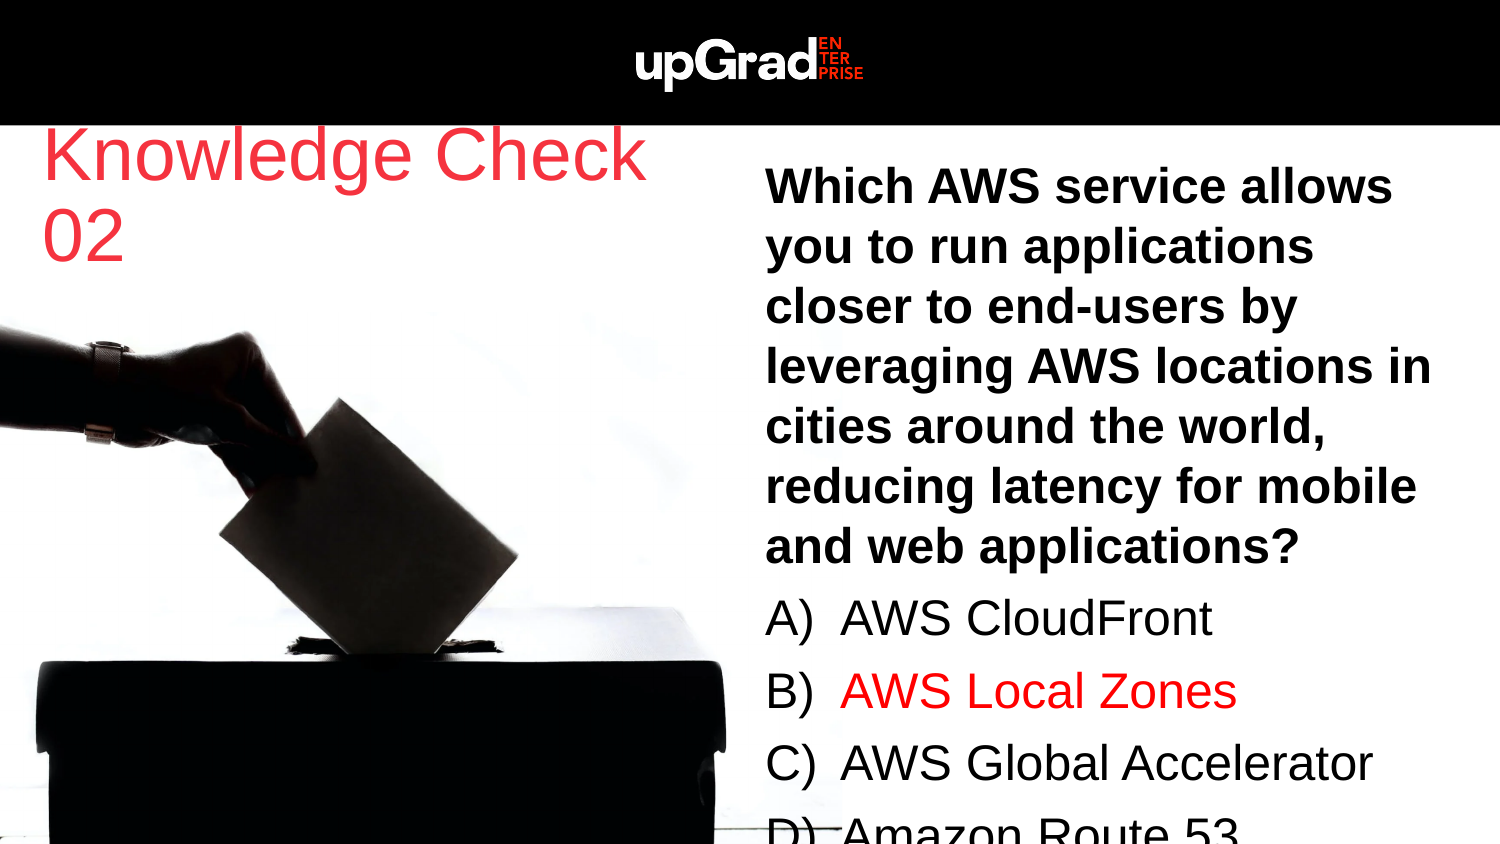

Knowledge Check 02
Which AWS service allows you to run applications closer to end-users by leveraging AWS locations in cities around the world, reducing latency for mobile and web applications?
AWS CloudFront
AWS Local Zones
AWS Global Accelerator
Amazon Route 53